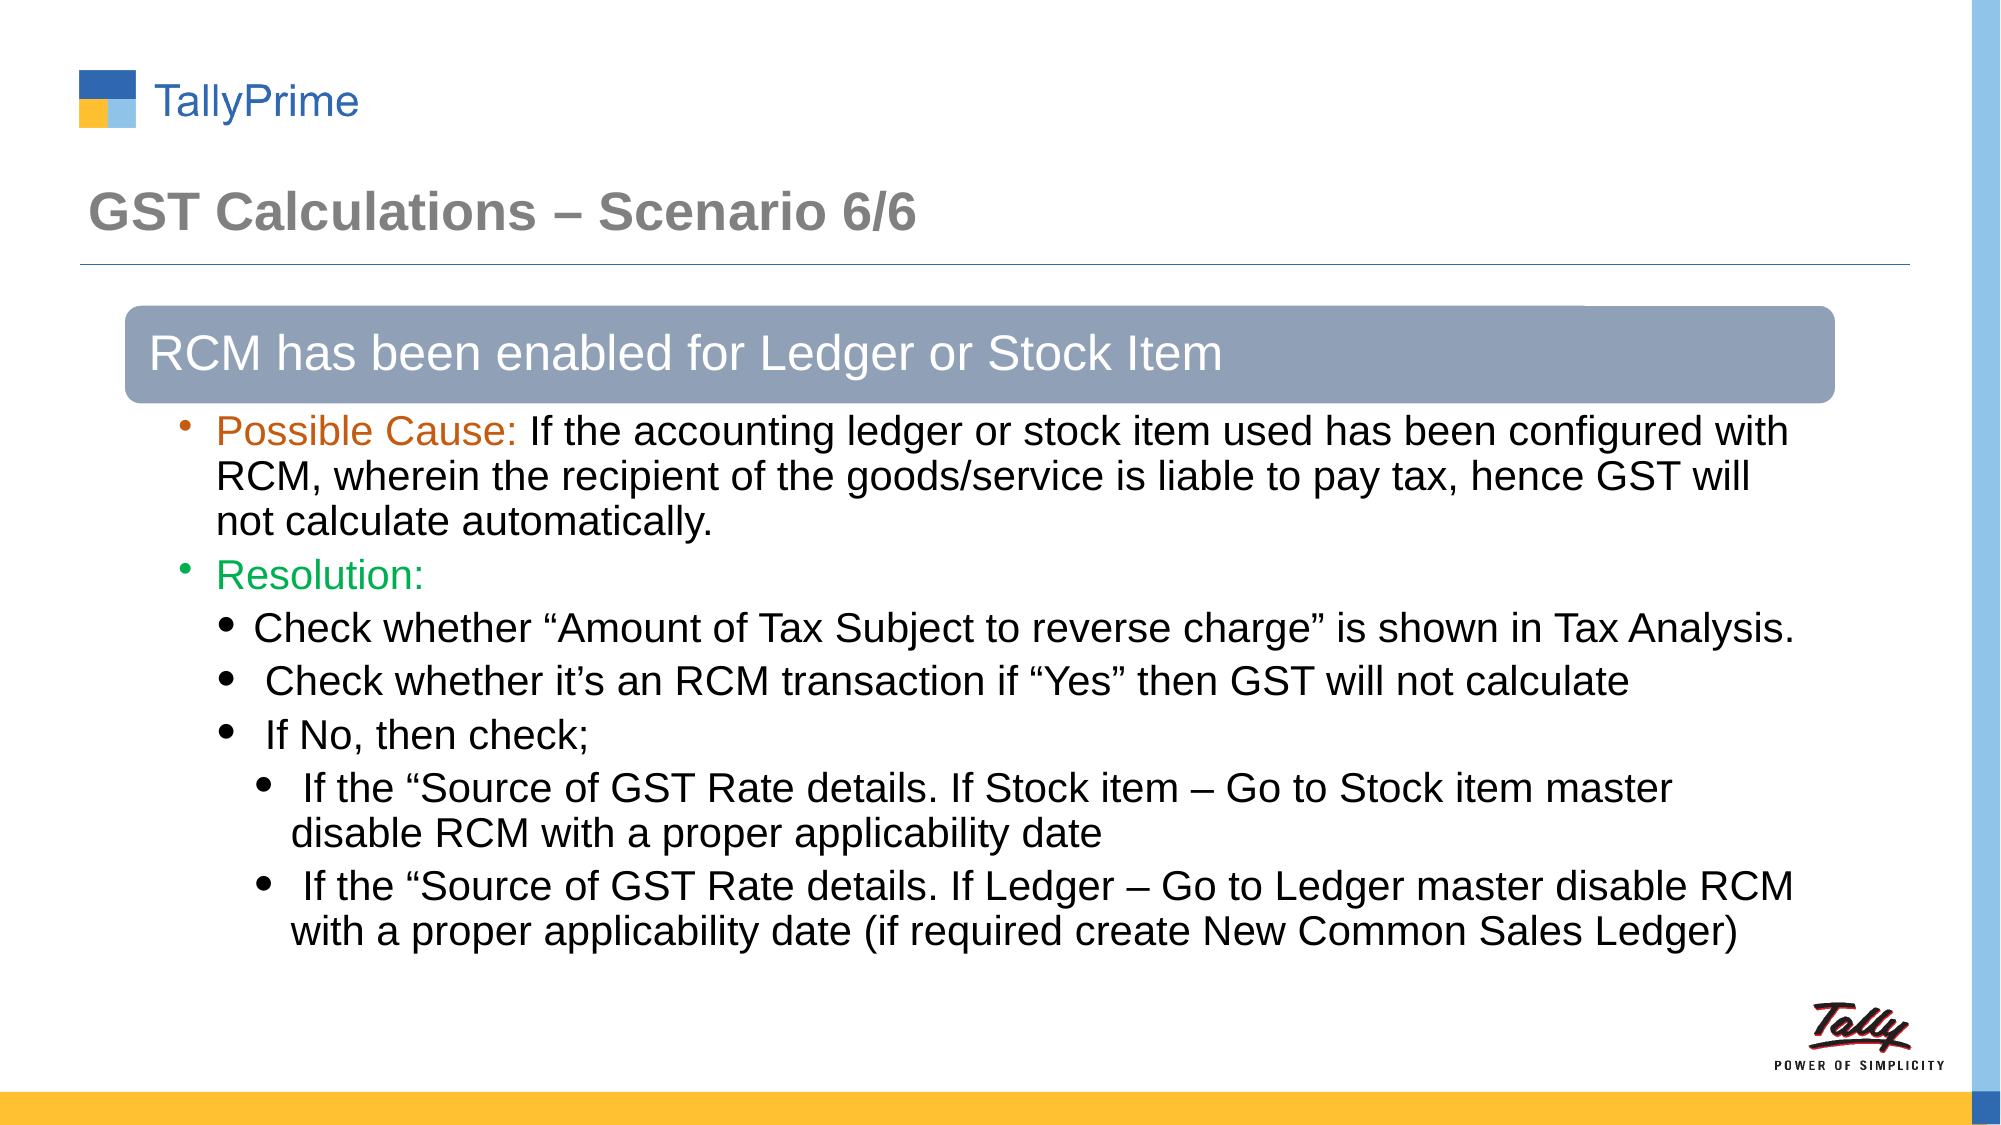

# GST Calculations – Scenario 6/6
RCM has been enabled for Ledger or Stock Item
Possible Cause: If the accounting ledger or stock item used has been configured with RCM, wherein the recipient of the goods/service is liable to pay tax, hence GST will not calculate automatically.
Resolution:
Check whether “Amount of Tax Subject to reverse charge” is shown in Tax Analysis.
 Check whether it’s an RCM transaction if “Yes” then GST will not calculate
 If No, then check;
 If the “Source of GST Rate details. If Stock item – Go to Stock item master disable RCM with a proper applicability date
 If the “Source of GST Rate details. If Ledger – Go to Ledger master disable RCM with a proper applicability date (if required create New Common Sales Ledger)